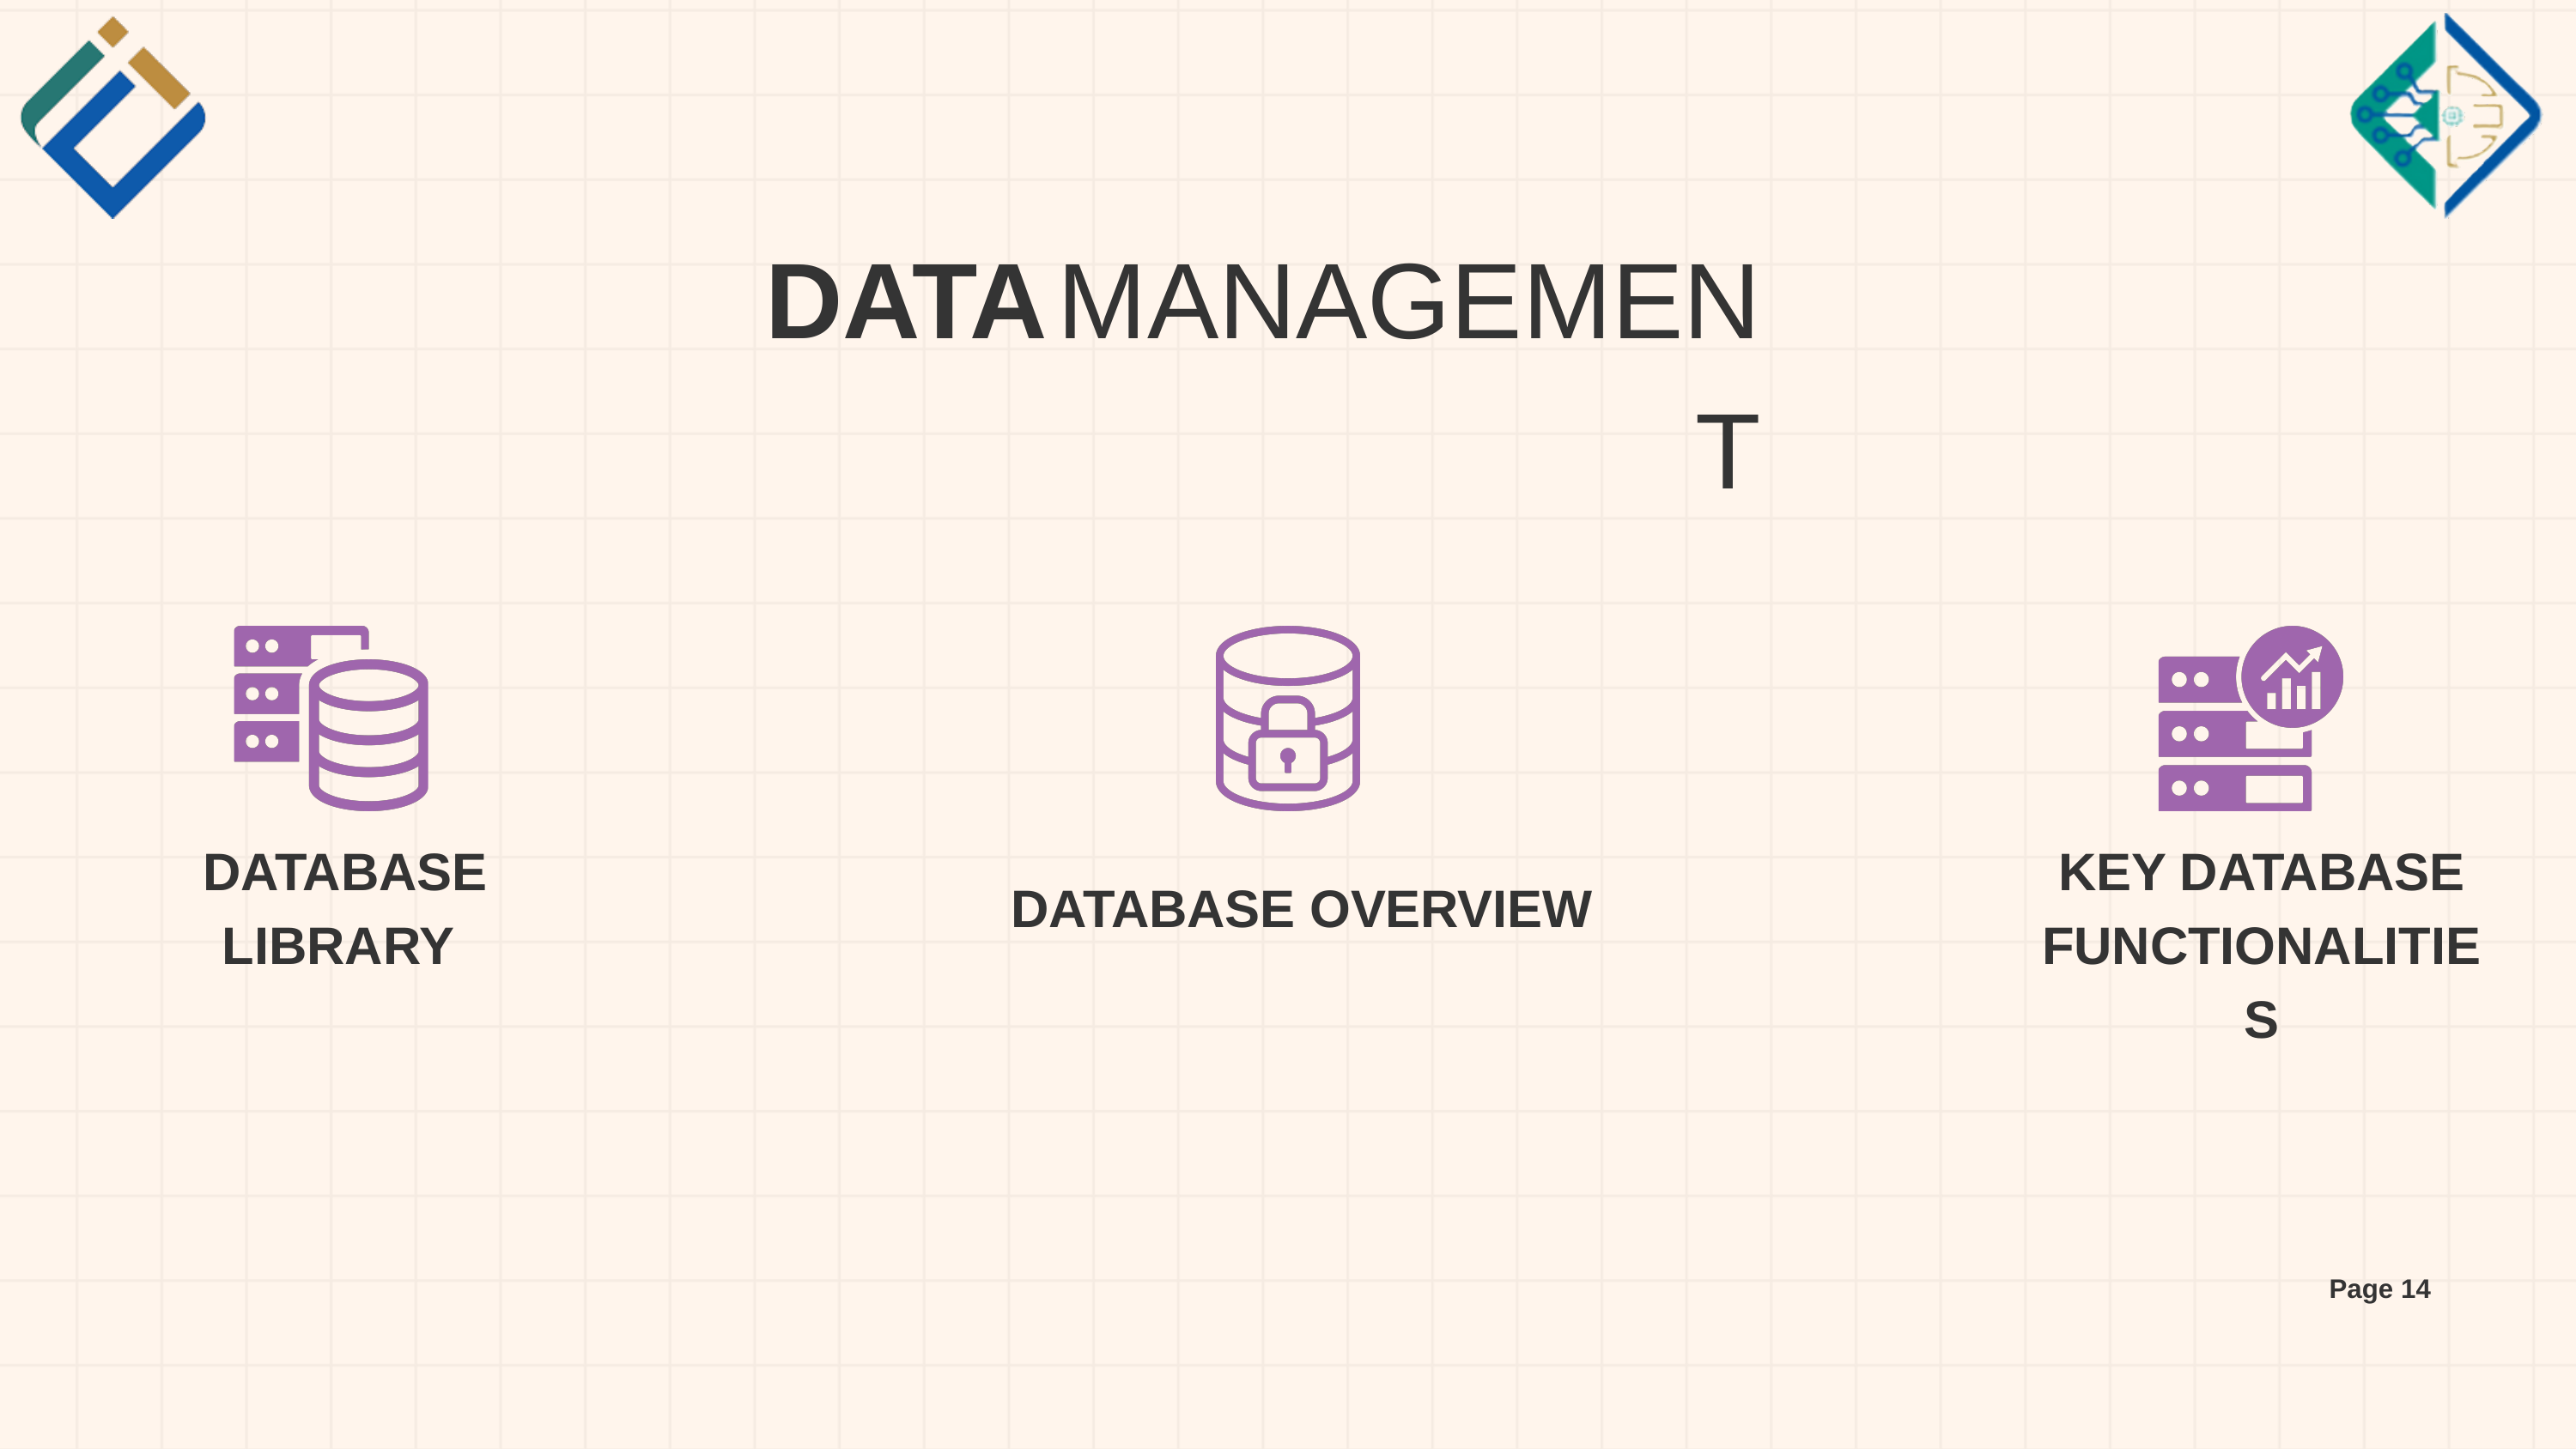

DATA
MANAGEMENT

DATABASE LIBRARY
KEY DATABASE FUNCTIONALITIES
DATABASE OVERVIEW
Page 14